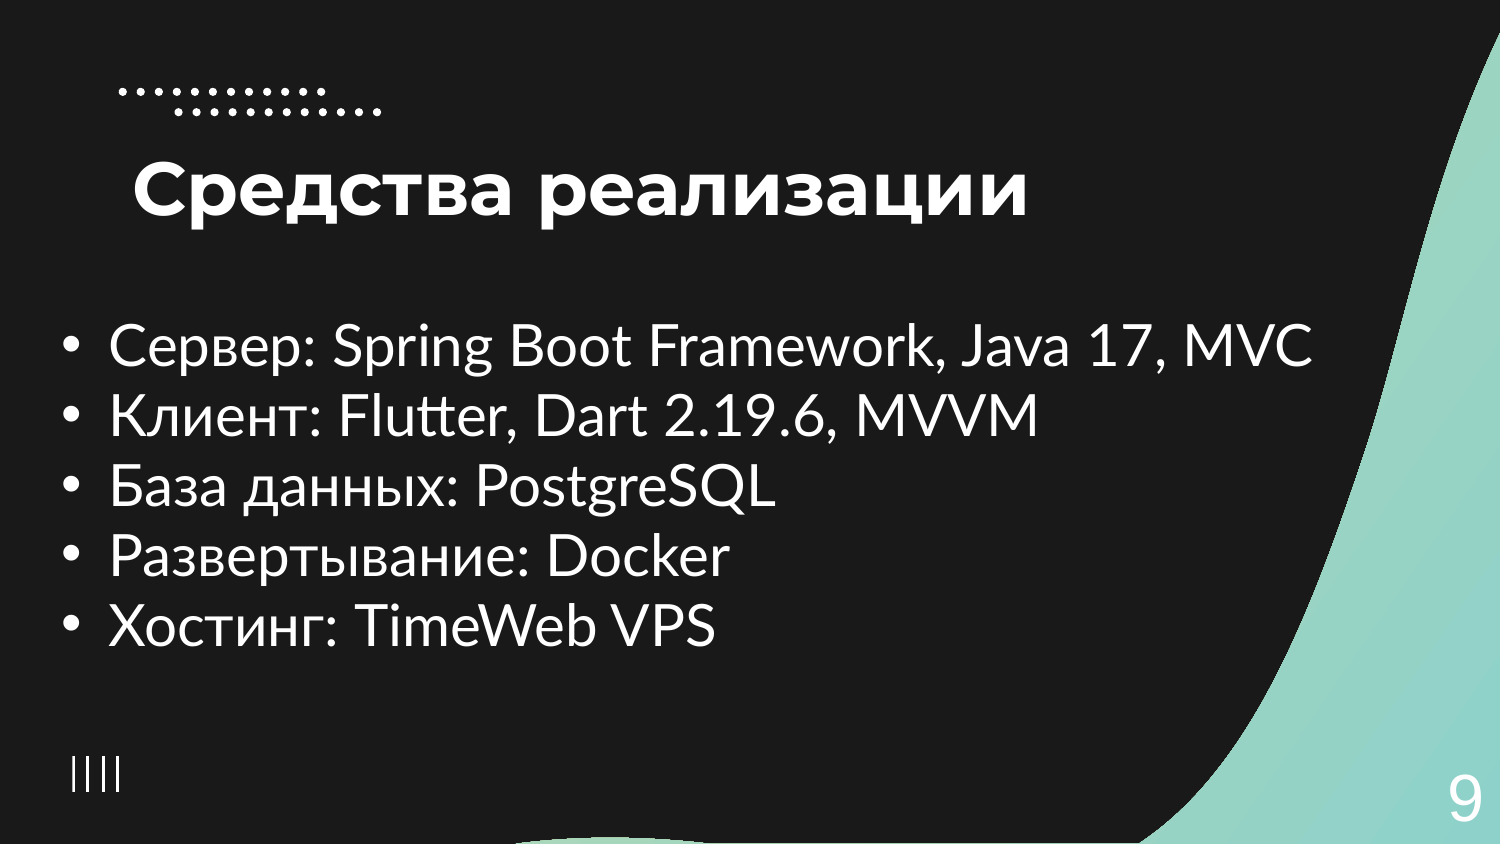

# Средства реализации
Сервер: Spring Boot Framework, Java 17, MVC
Клиент: Flutter, Dart 2.19.6, MVVM
База данных: PostgreSQL
Развертывание: Docker
Хостинг: TimeWeb VPS
9